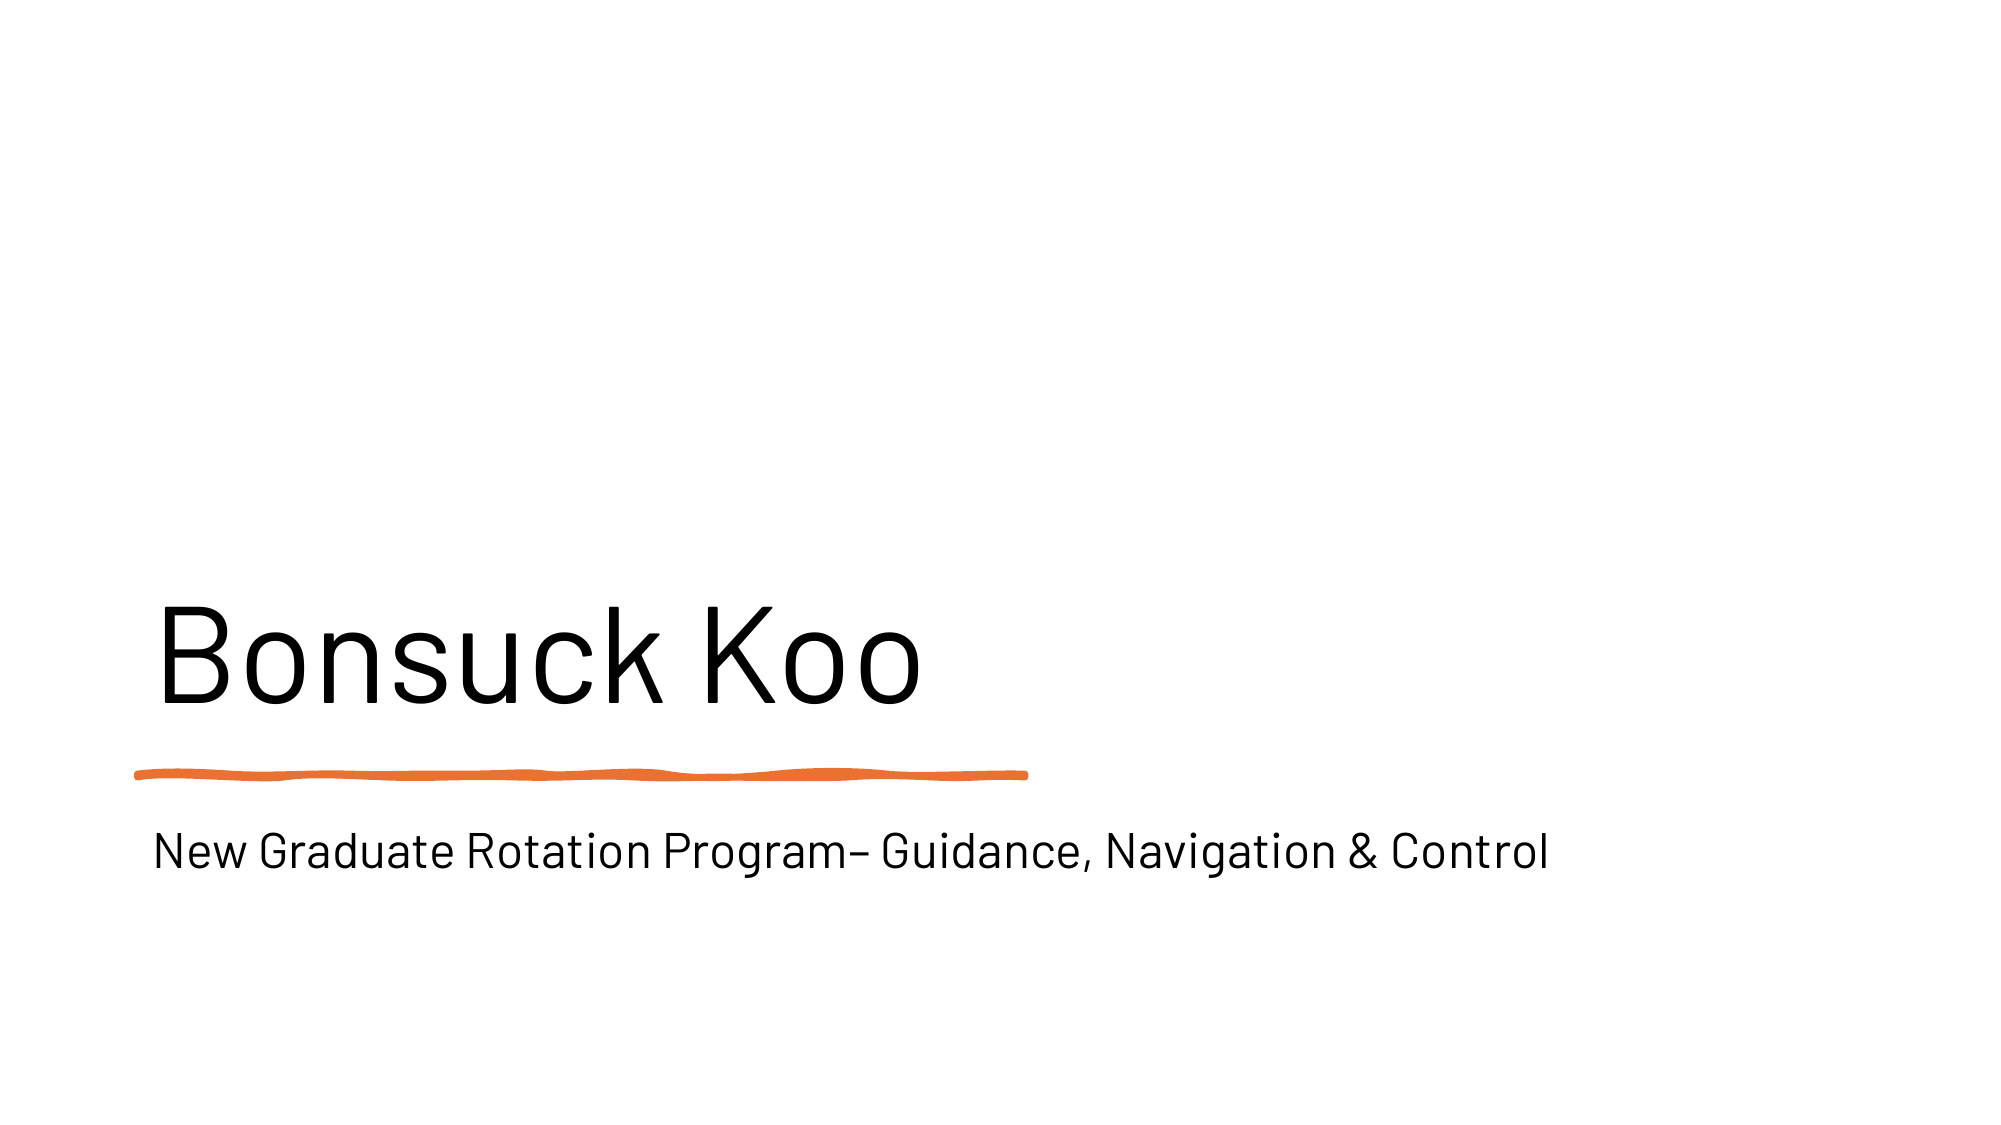

# Bonsuck Koo

New Graduate Rotation Program– Guidance, Navigation & Control